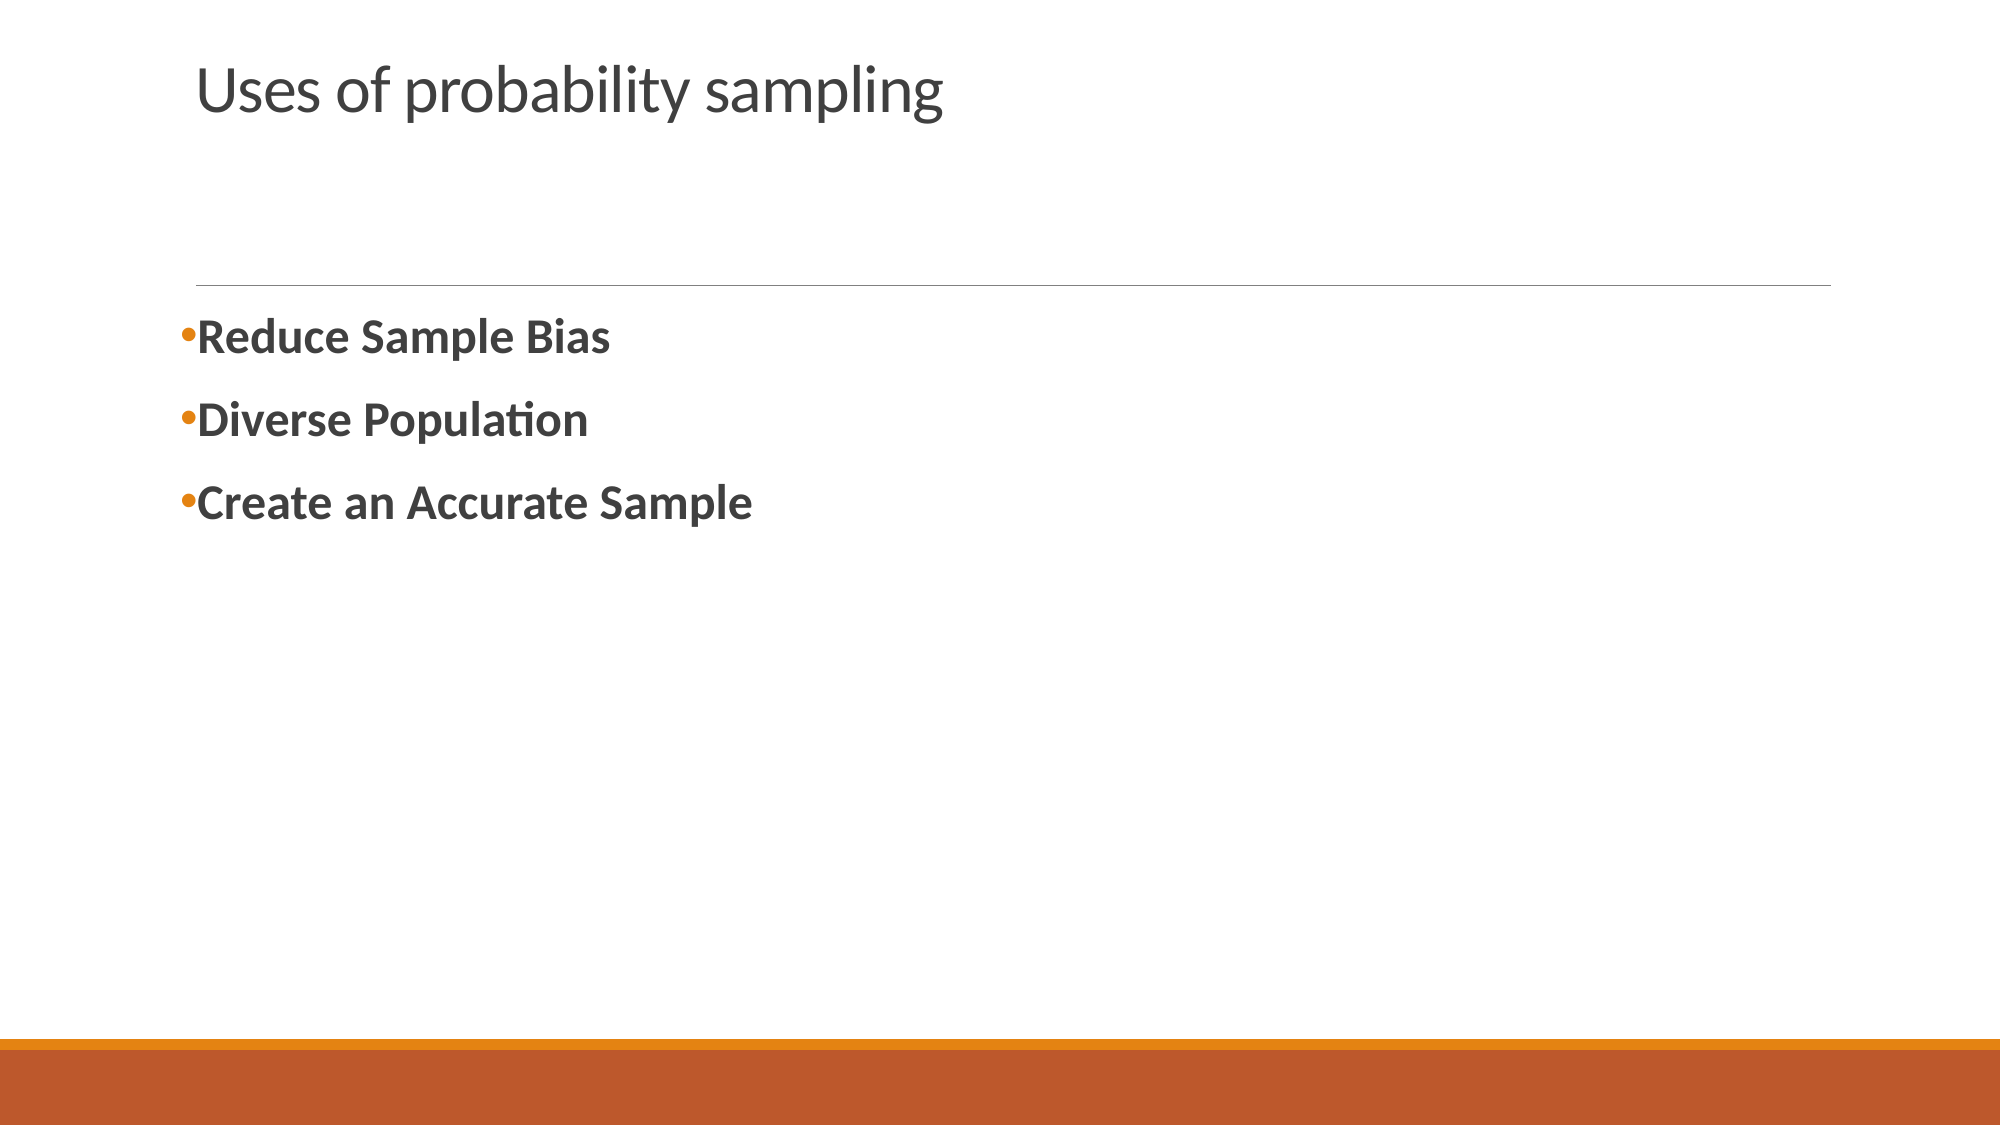

# Uses of probability sampling
Reduce Sample Bias
Diverse Population
Create an Accurate Sample